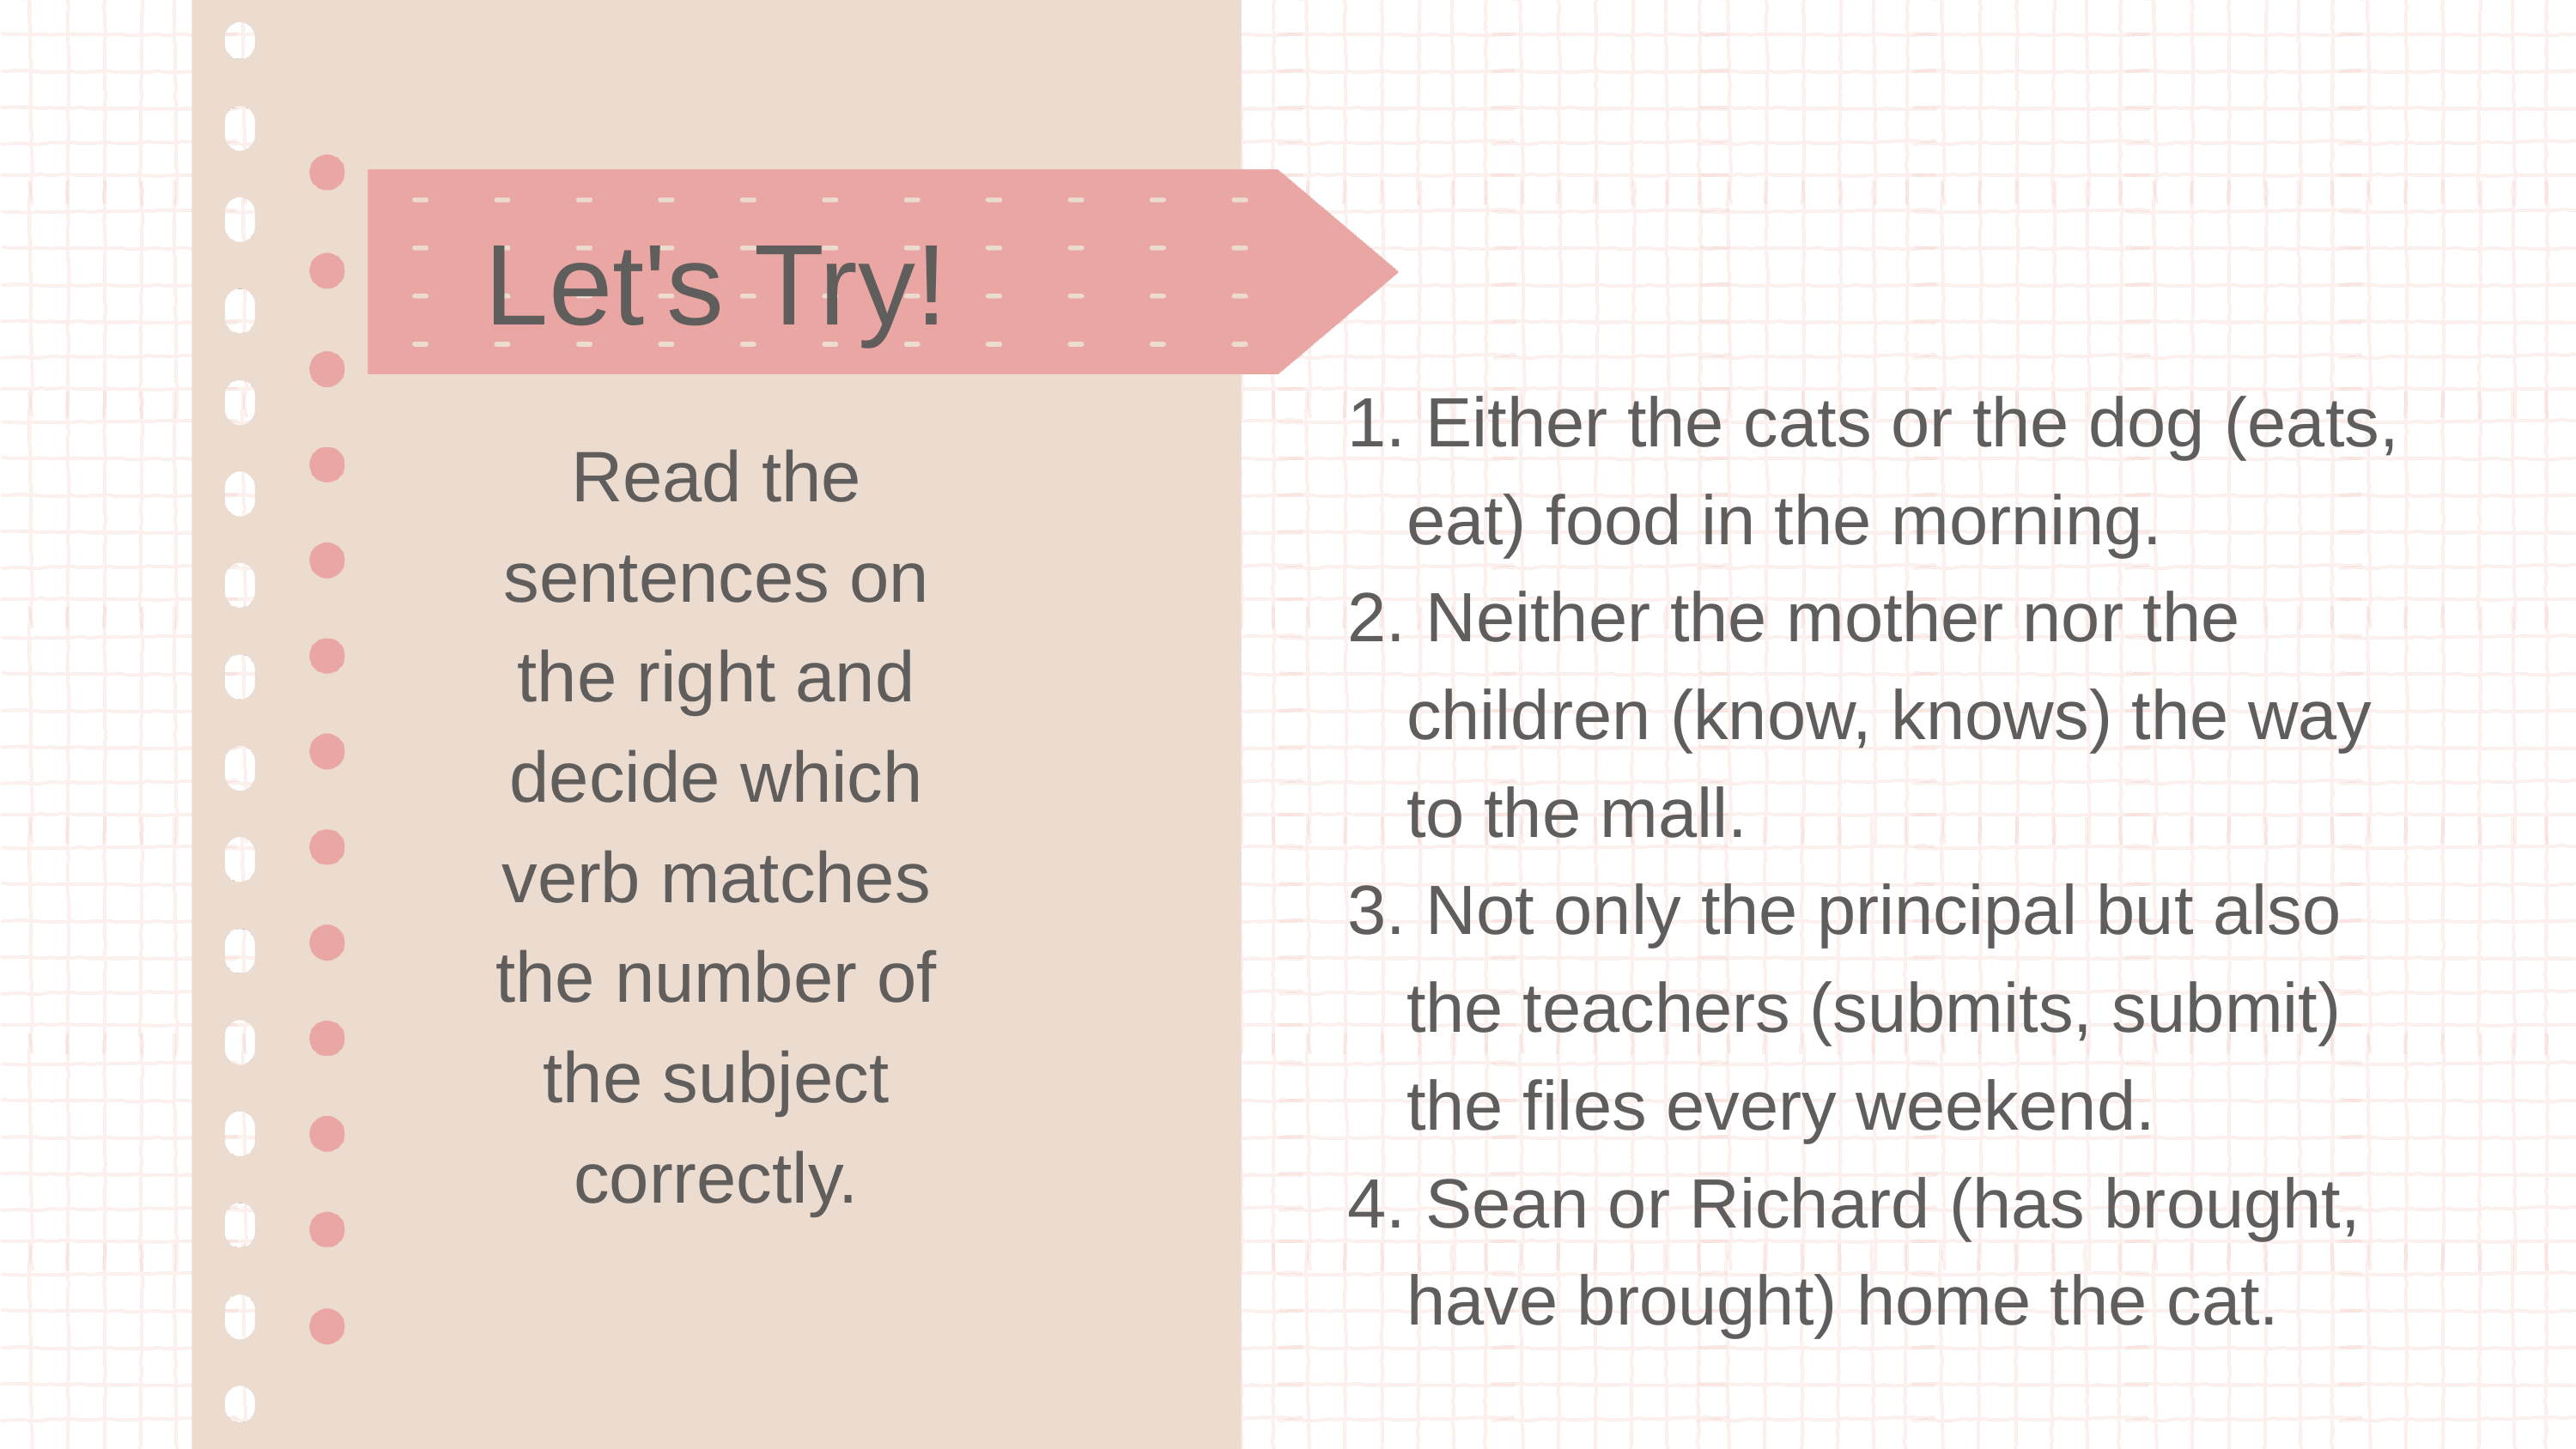

Let's Try!
 Either the cats or the dog (eats, eat) food in the morning.
 Neither the mother nor the children (know, knows) the way to the mall.
 Not only the principal but also the teachers (submits, submit) the files every weekend.
 Sean or Richard (has brought, have brought) home the cat.
Read the sentences on the right and decide which verb matches the number of the subject correctly.